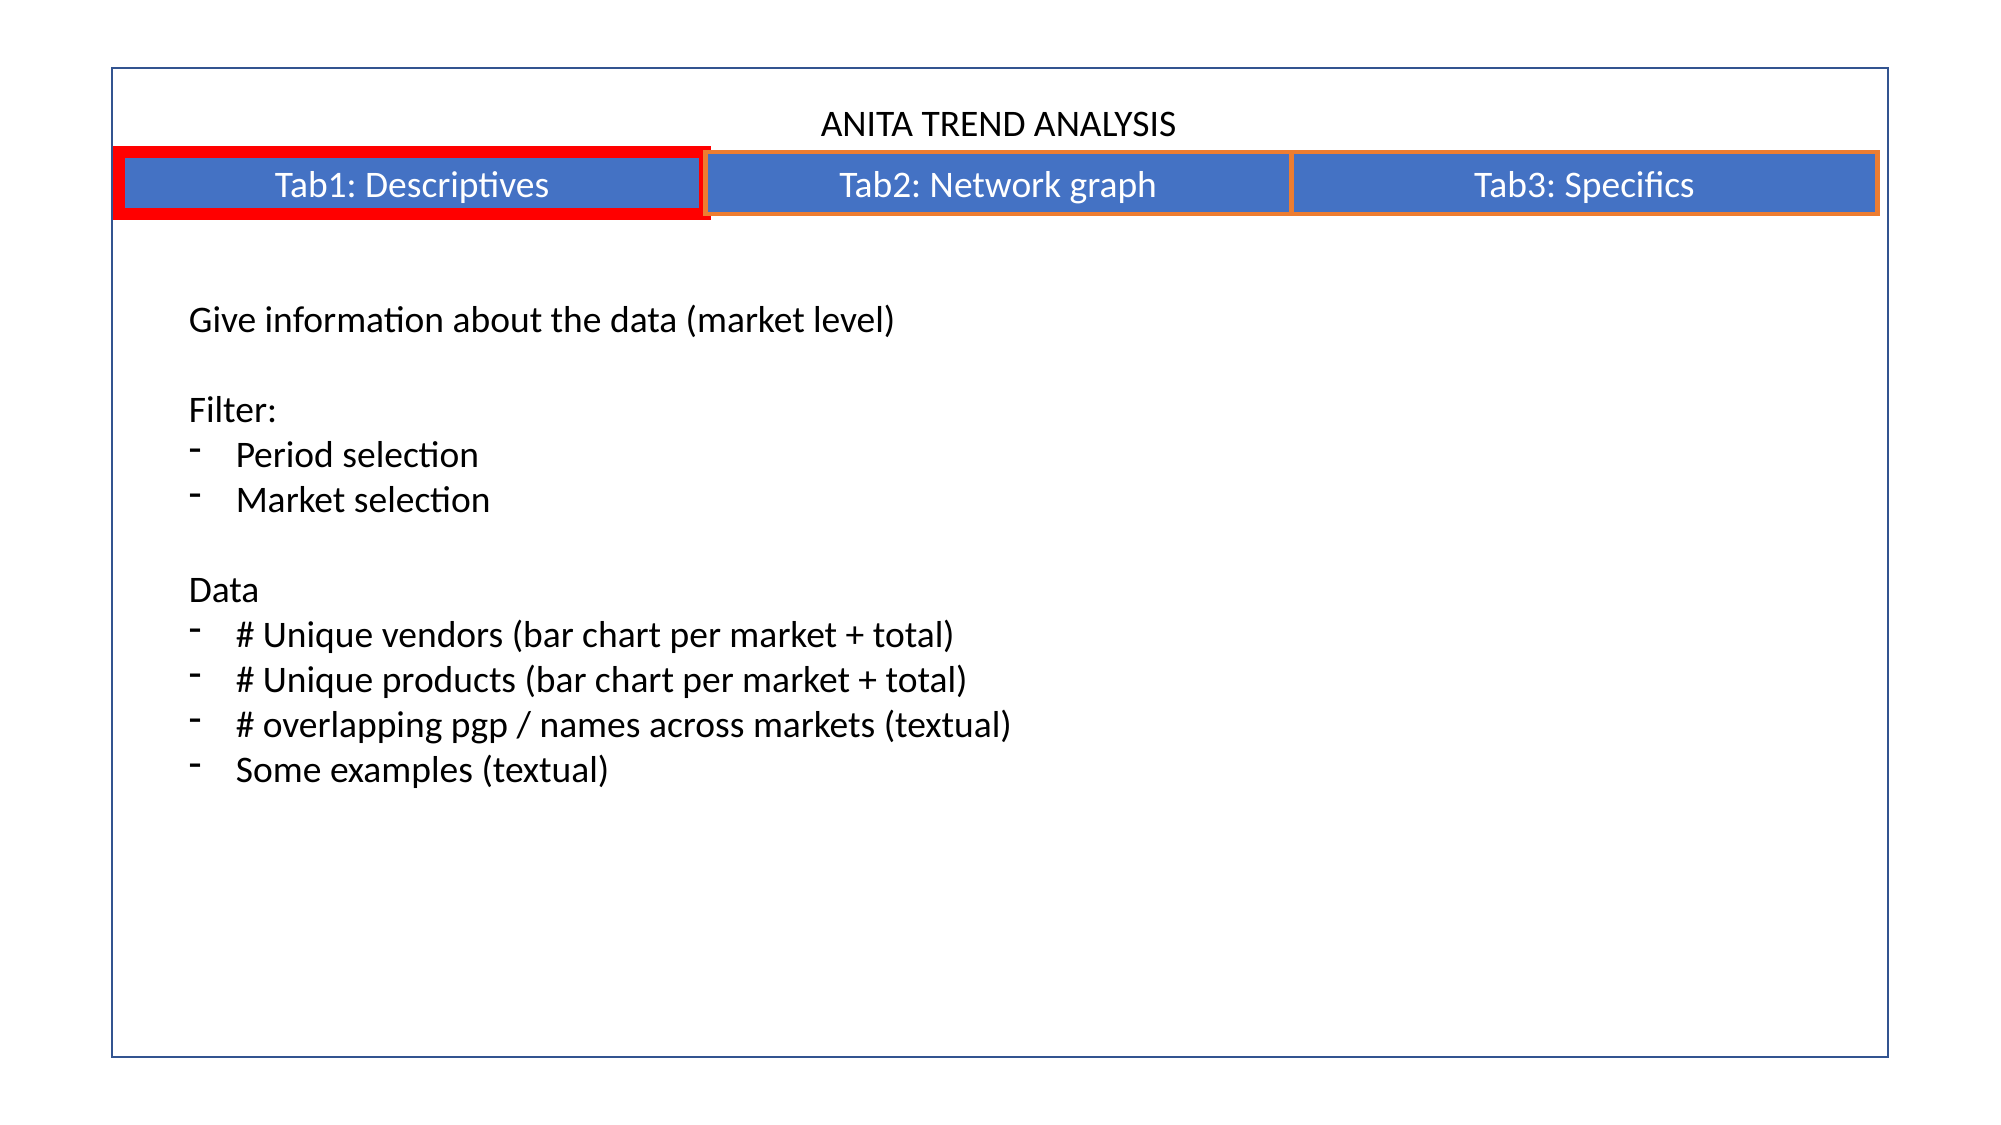

ANITA TREND ANALYSIS
Tab1: Descriptives
Tab2: Network graph
Tab3: Specifics
Give information about the data (market level)

Filter:
Period selection
Market selection

Data
# Unique vendors (bar chart per market + total)
# Unique products (bar chart per market + total)
# overlapping pgp / names across markets (textual)
Some examples (textual)